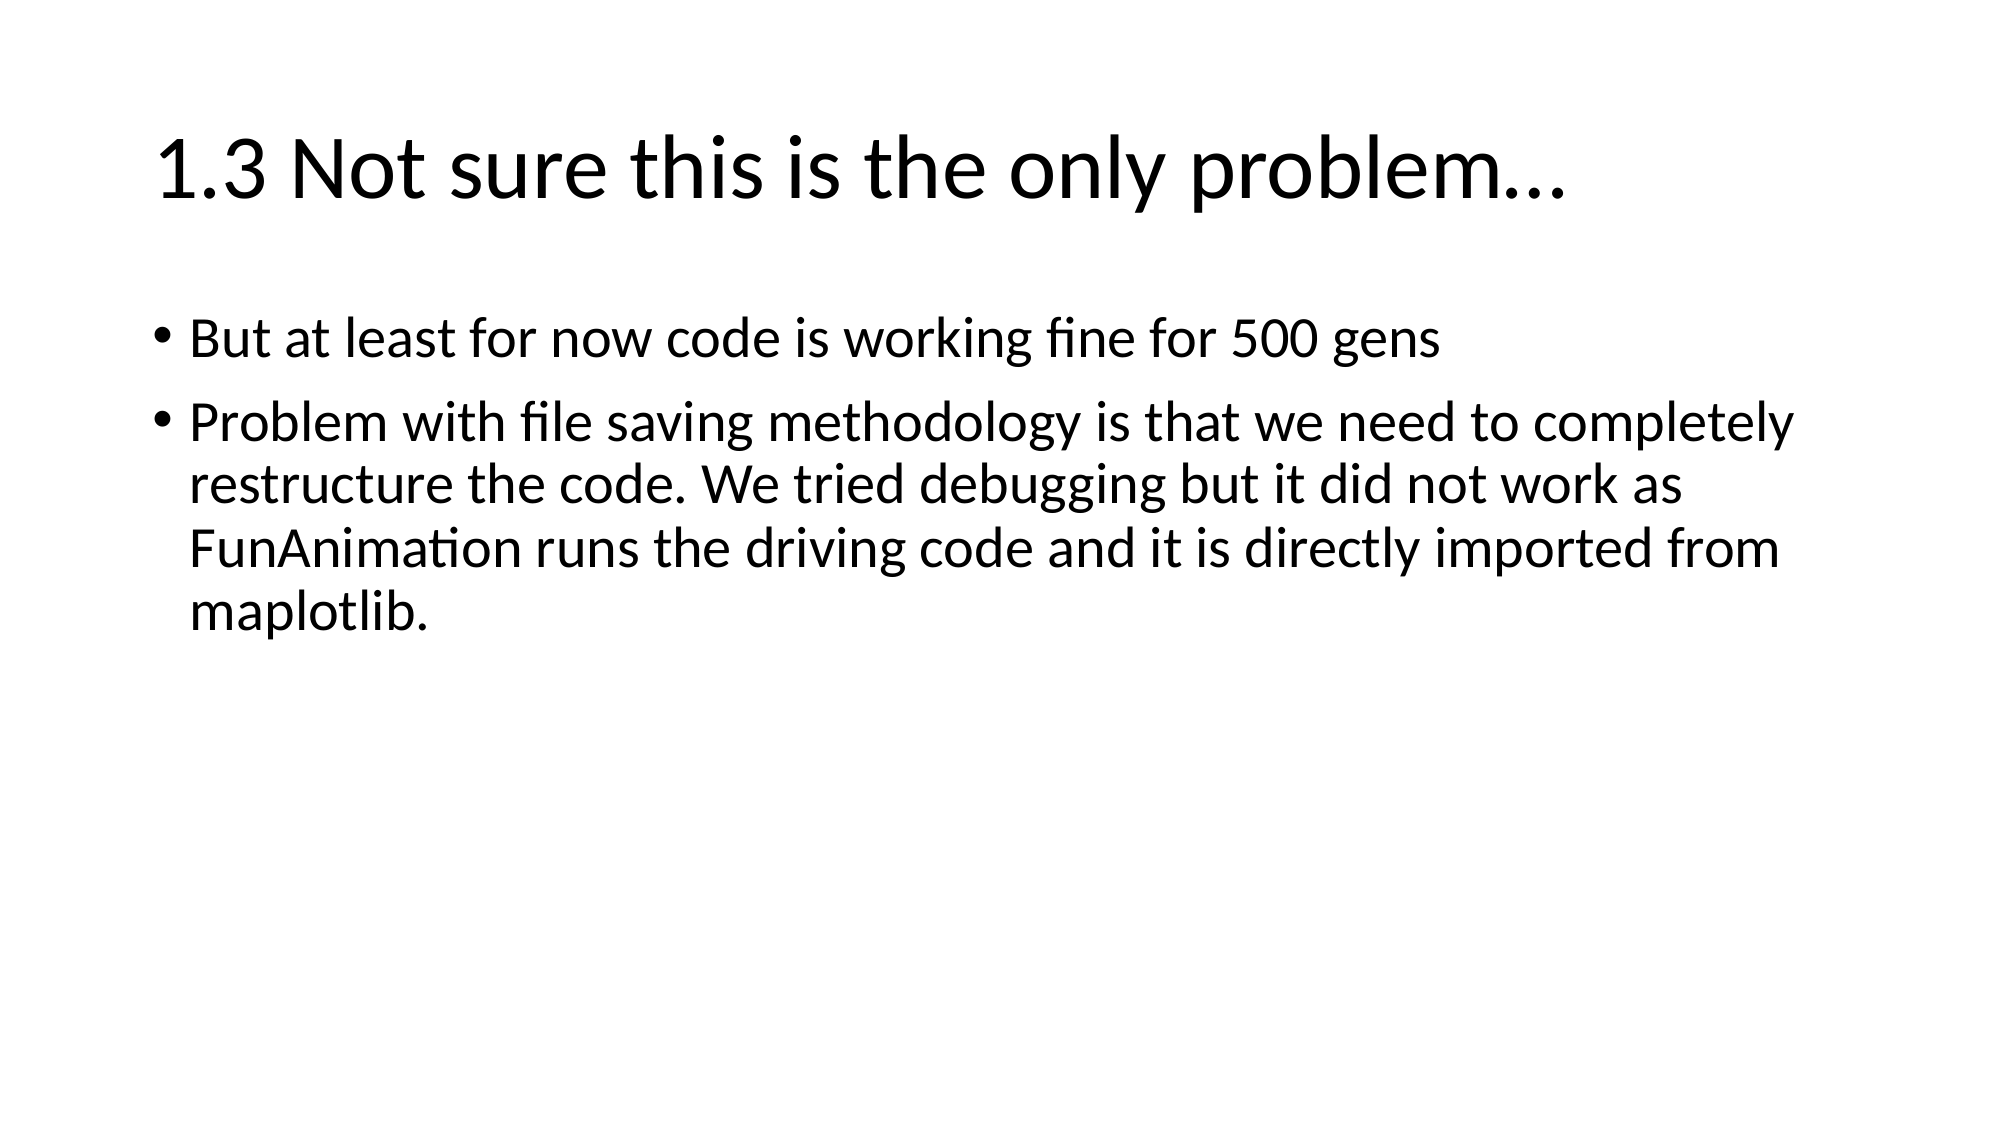

# 1.3 Not sure this is the only problem…
But at least for now code is working fine for 500 gens
Problem with file saving methodology is that we need to completely restructure the code. We tried debugging but it did not work as FunAnimation runs the driving code and it is directly imported from maplotlib.